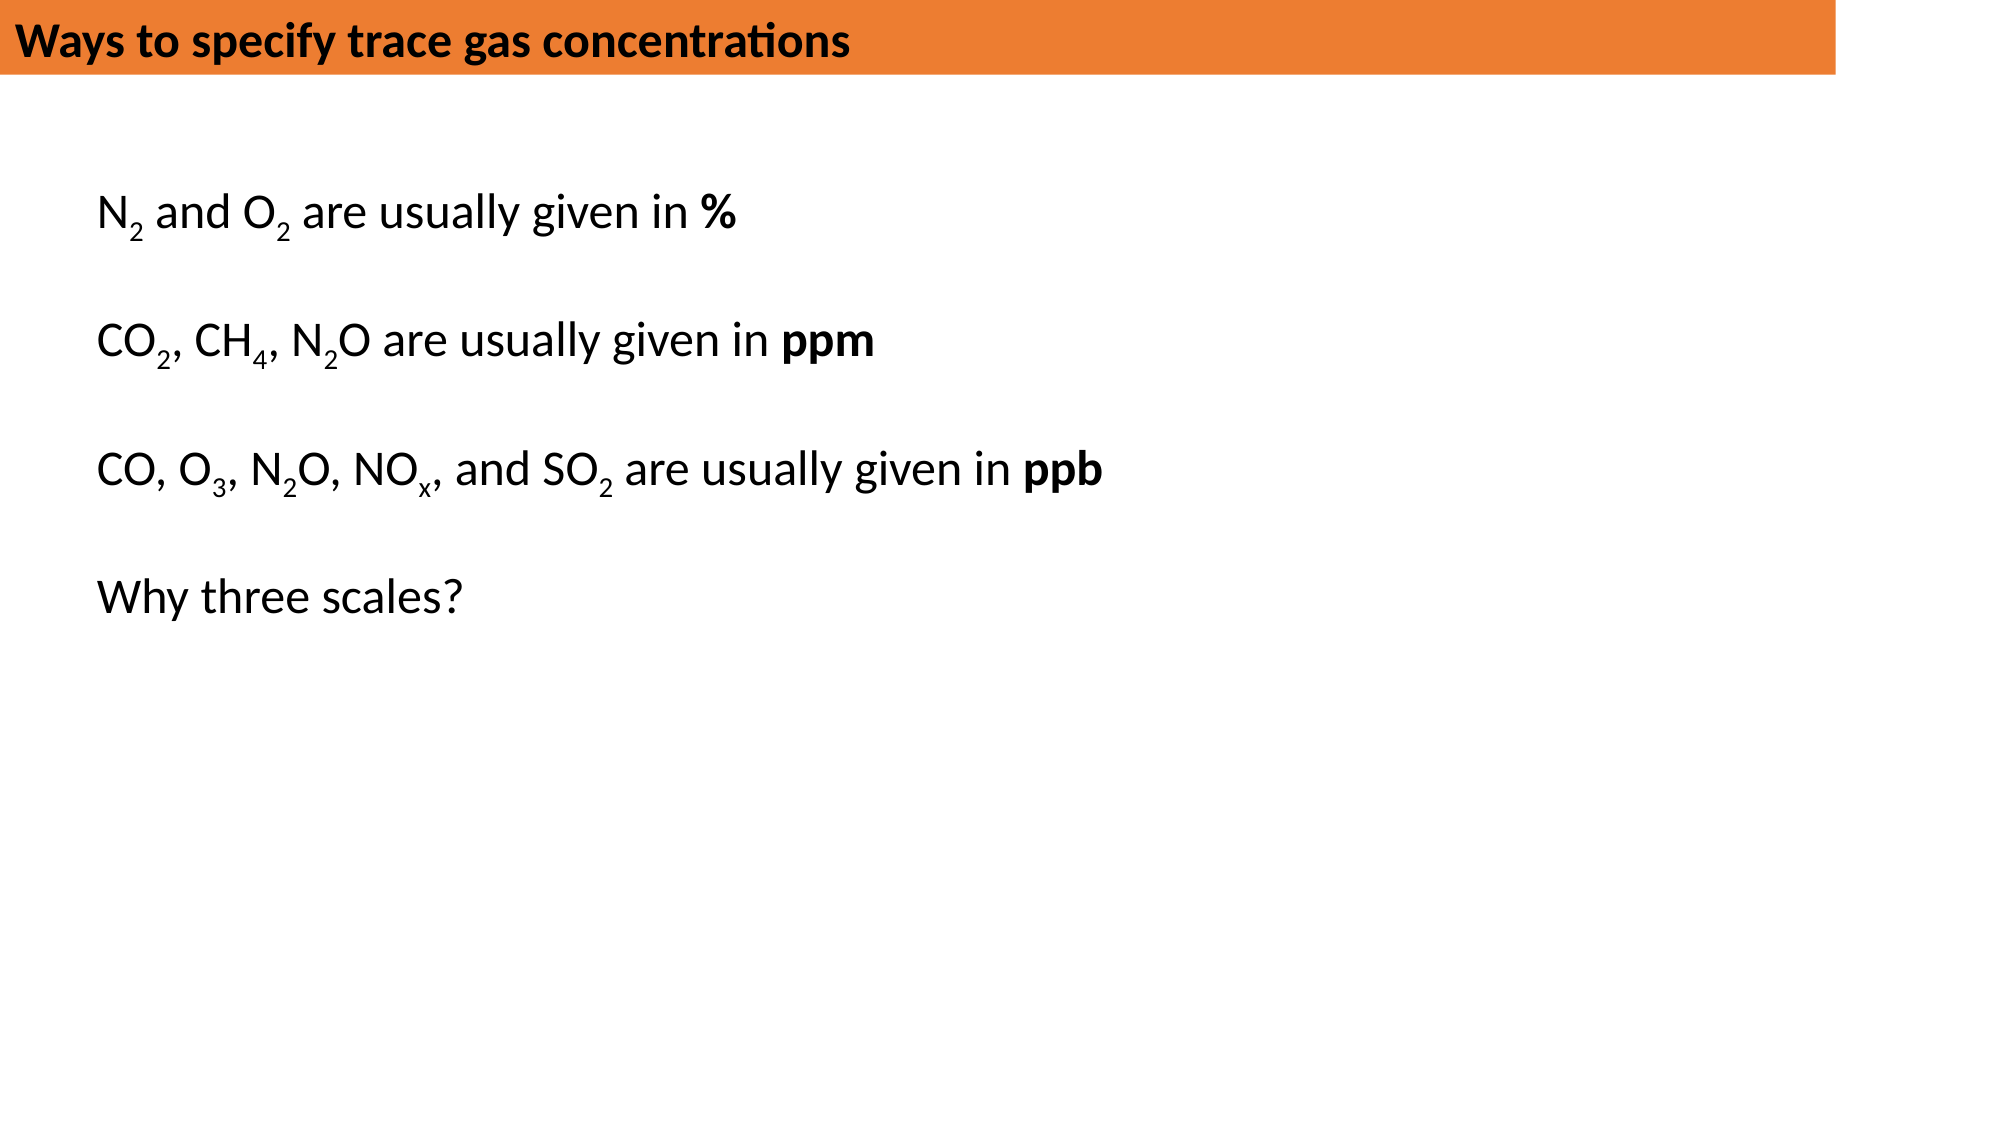

Ways to specify trace gas concentrations
N2 and O2 are usually given in %

CO2, CH4, N2O are usually given in ppm

CO, O3, N2O, NOx, and SO2 are usually given in ppb

Why three scales?